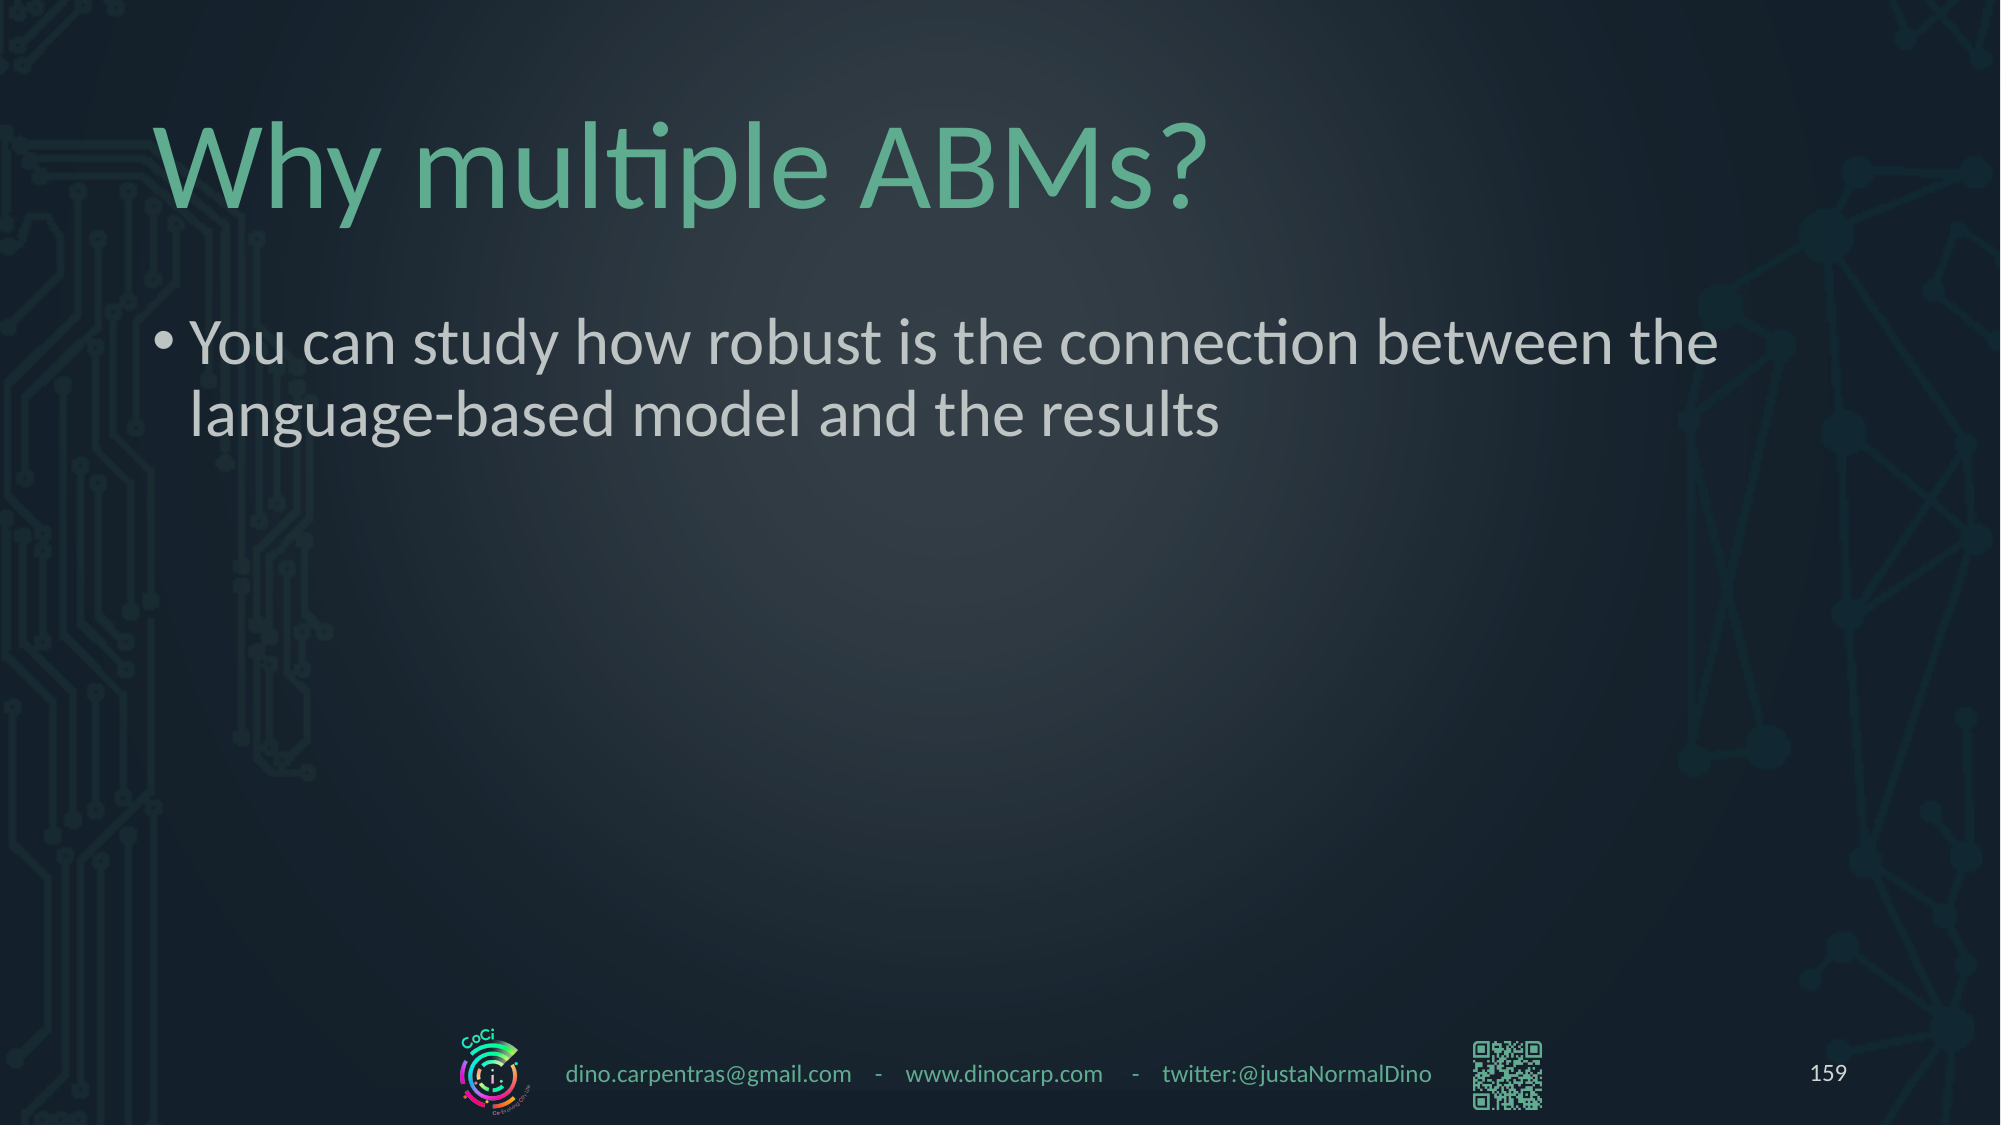

# Why multiple ABMs?
You can study how robust is the connection between the language-based model and the results
159